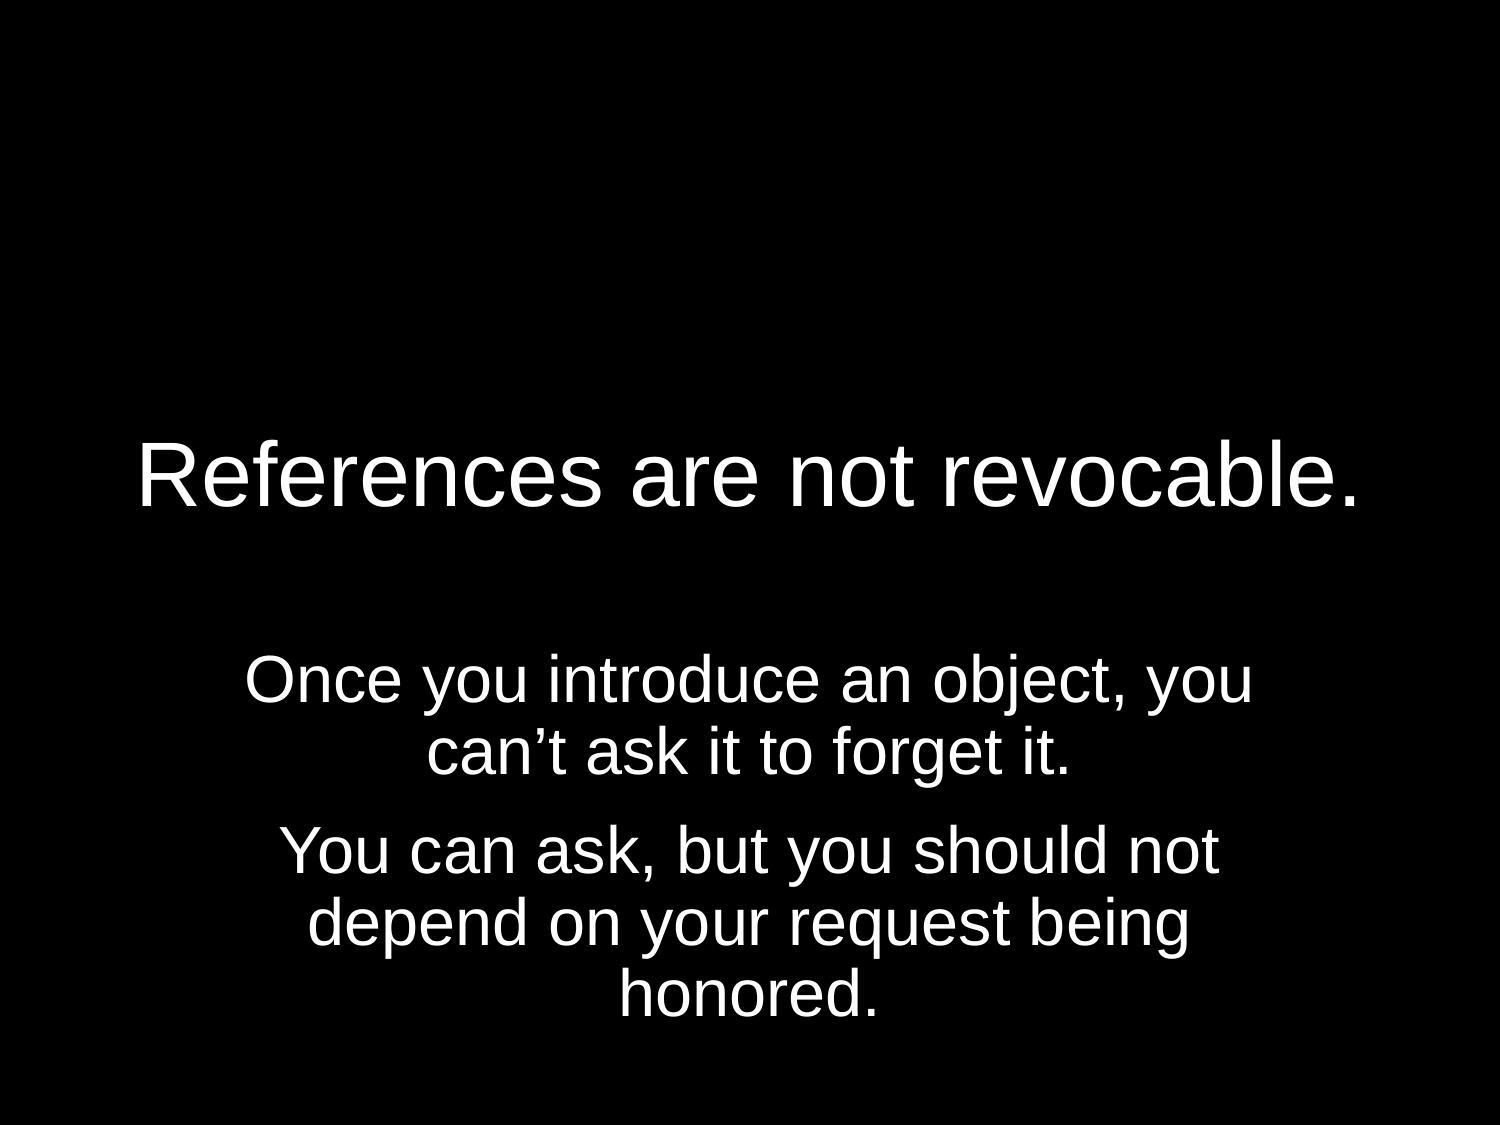

# References are not revocable.
Once you introduce an object, you can’t ask it to forget it.
You can ask, but you should not depend on your request being honored.